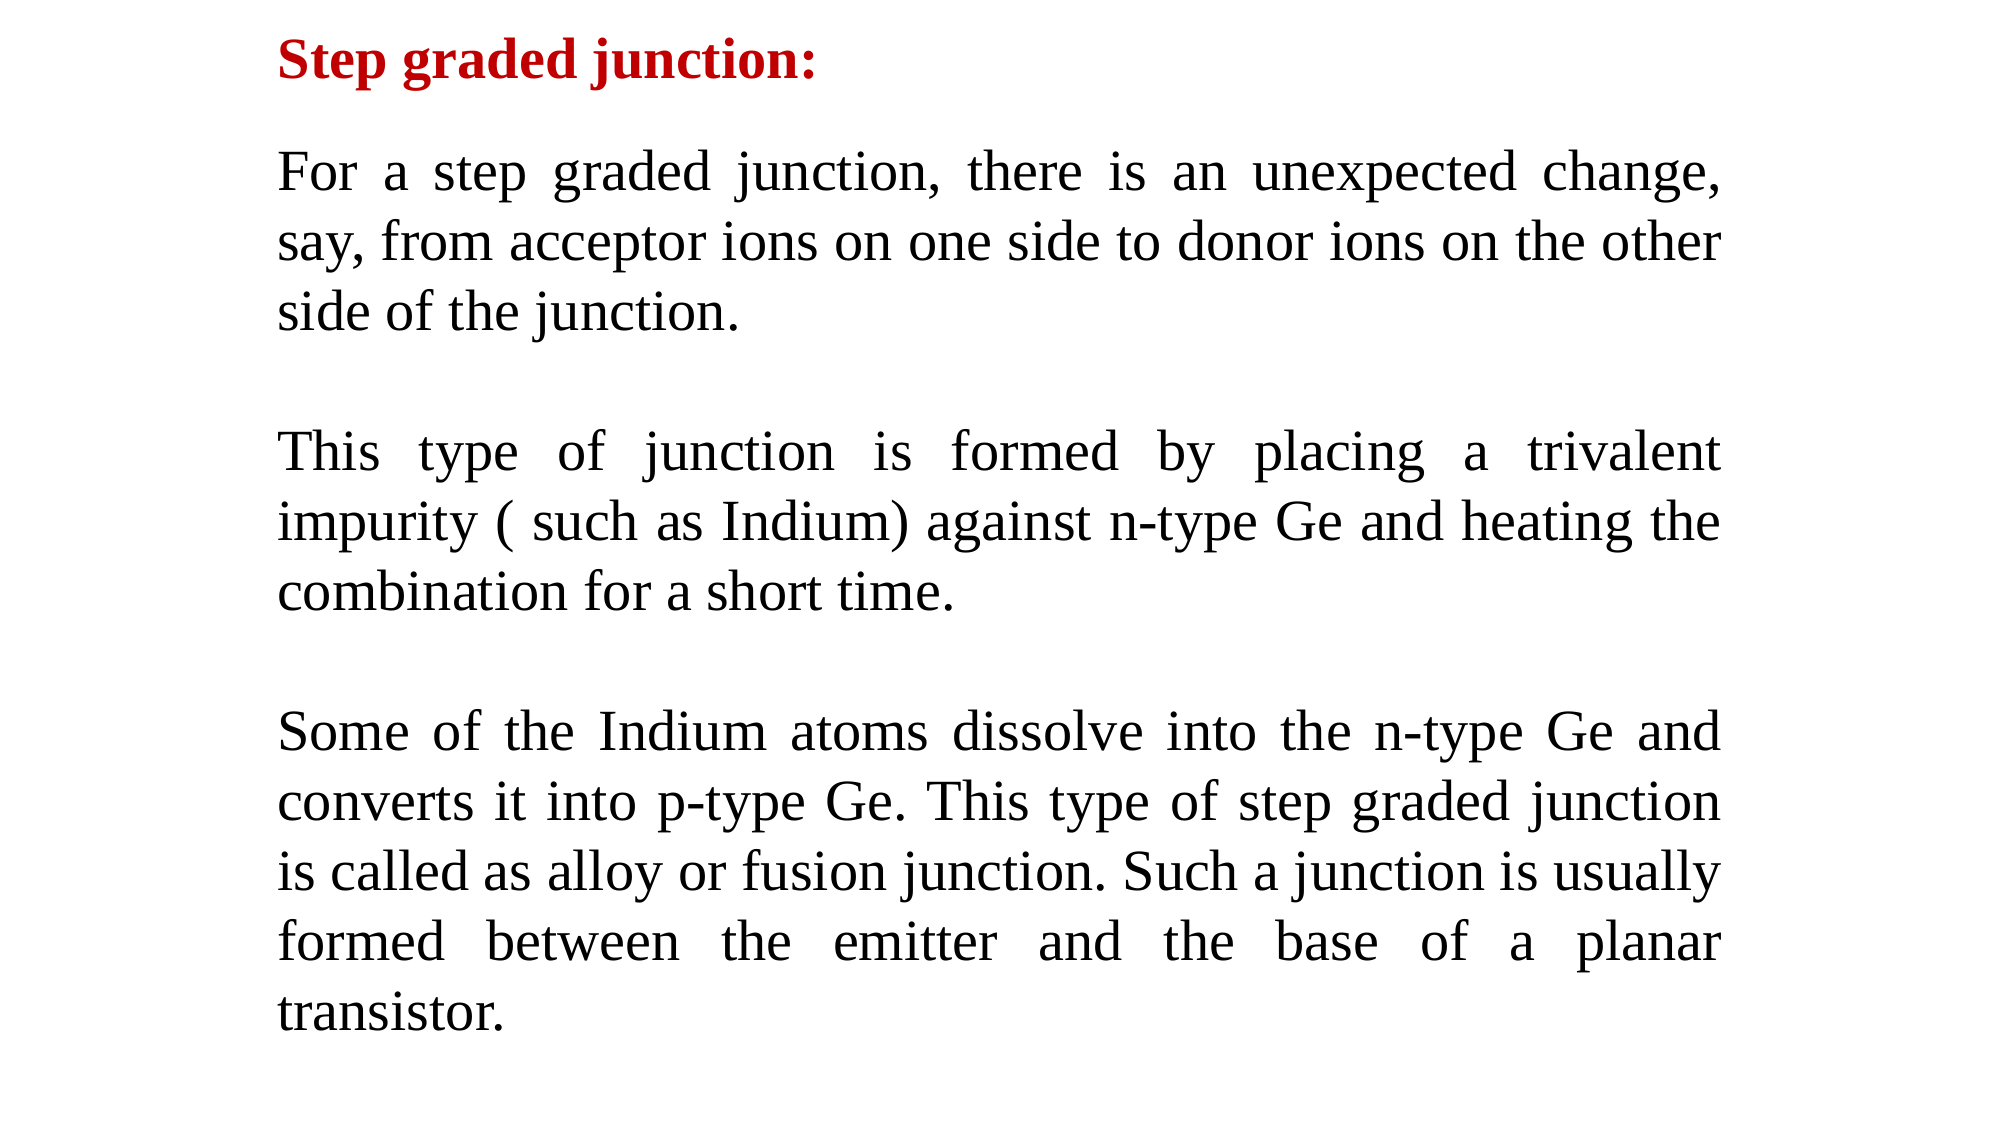

Step graded junction:
For a step graded junction, there is an unexpected change, say, from acceptor ions on one side to donor ions on the other side of the junction.

This type of junction is formed by placing a trivalent impurity ( such as Indium) against n-type Ge and heating the combination for a short time.

Some of the Indium atoms dissolve into the n-type Ge and converts it into p-type Ge. This type of step graded junction is called as alloy or fusion junction. Such a junction is usually formed between the emitter and the base of a planar transistor.